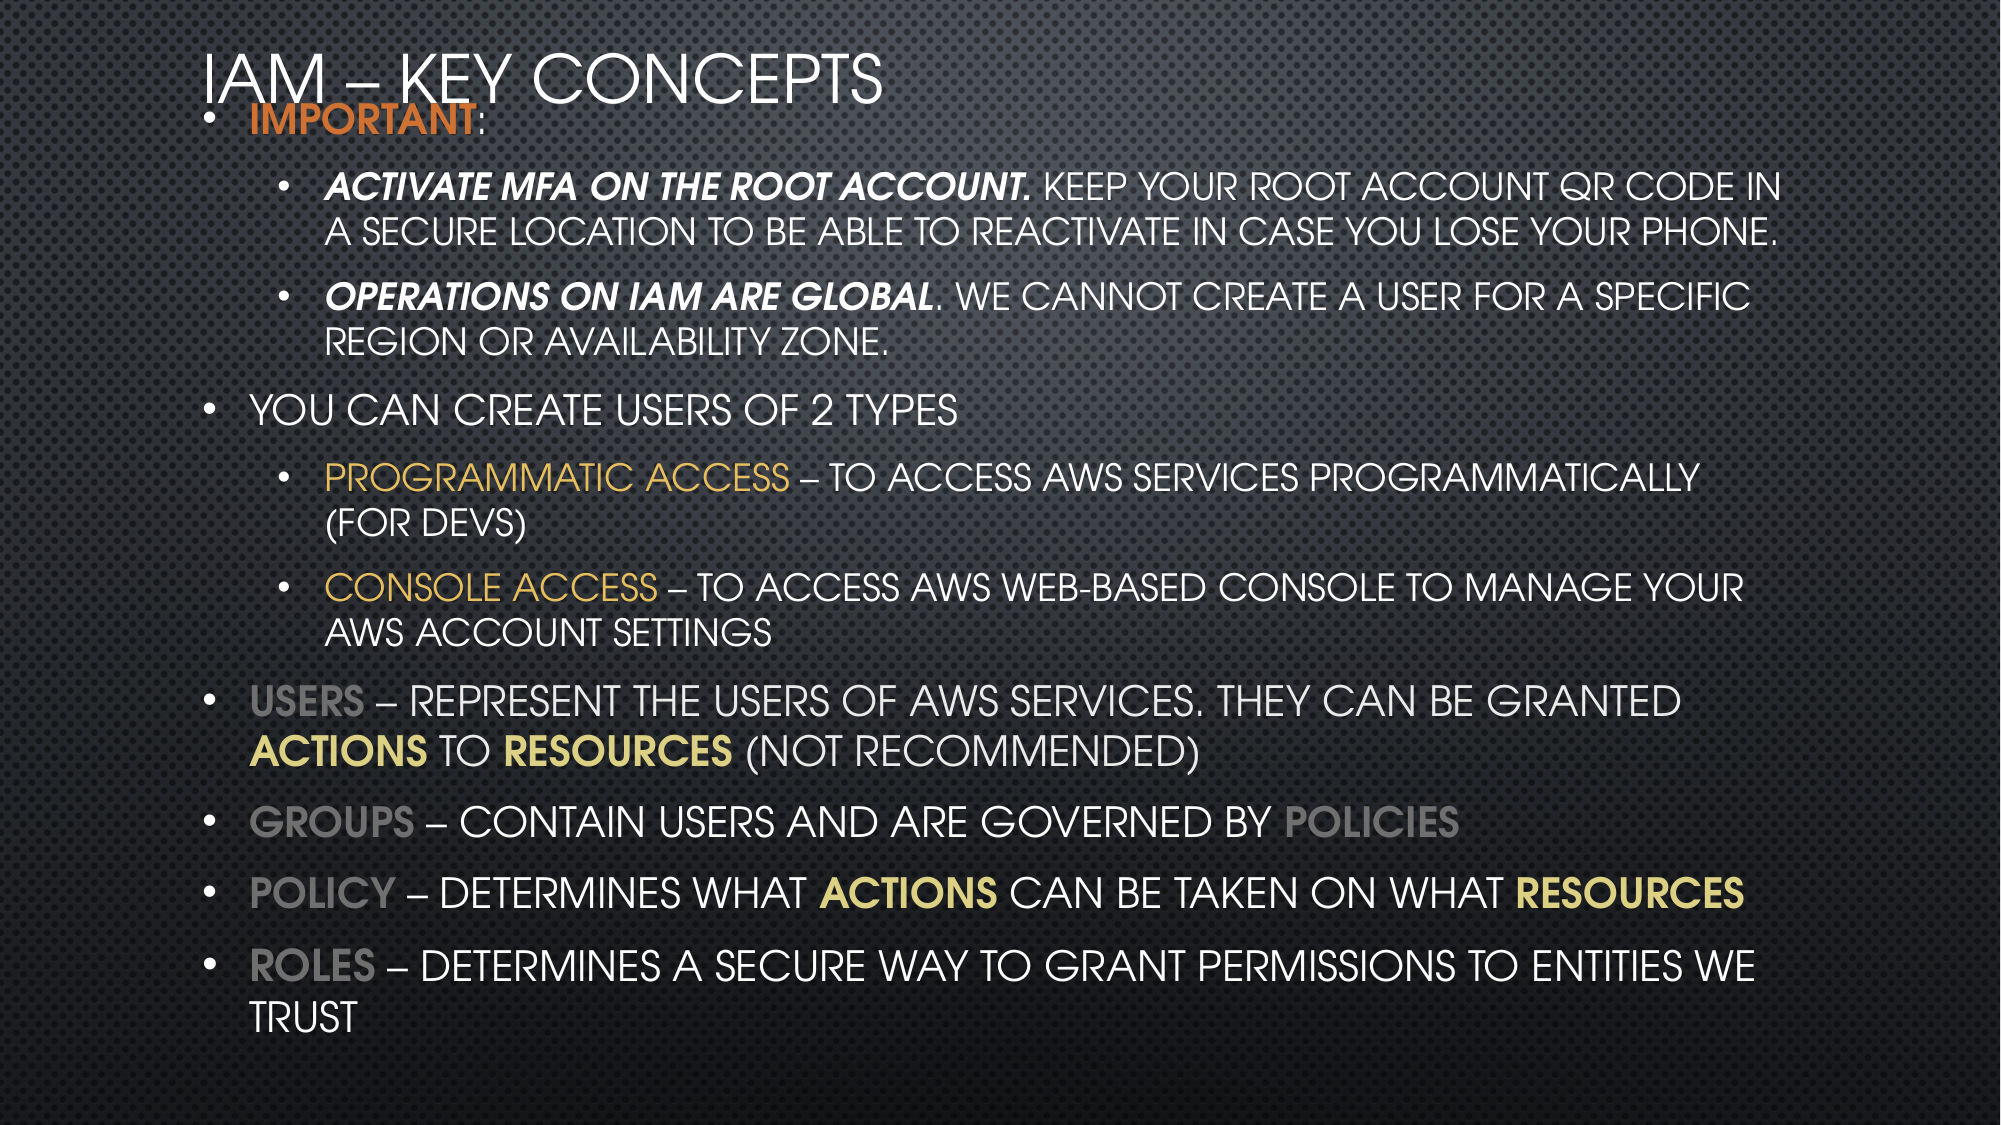

# IAM – Key concepts
IMPORTANT:
Activate MFA on the root account. Keep your root account QR code in a secure location to be able to reactivate in case you lose your phone.
Operations on IAM are global. We cannot create a user for a specific region or availability zone.
You can create users of 2 types
Programmatic Access – to access AWS services programmatically (for Devs)
Console Access – to access AWS web-based console to manage your AWS account settings
Users – Represent the users of AWS services. They can be granted actions to resources (not recommended)
Groups – contain users and are governed by Policies
Policy – determines what ACTIONS can be taken on what RESOURCES
Roles – Determines a secure way to grant permissions to entities we trust